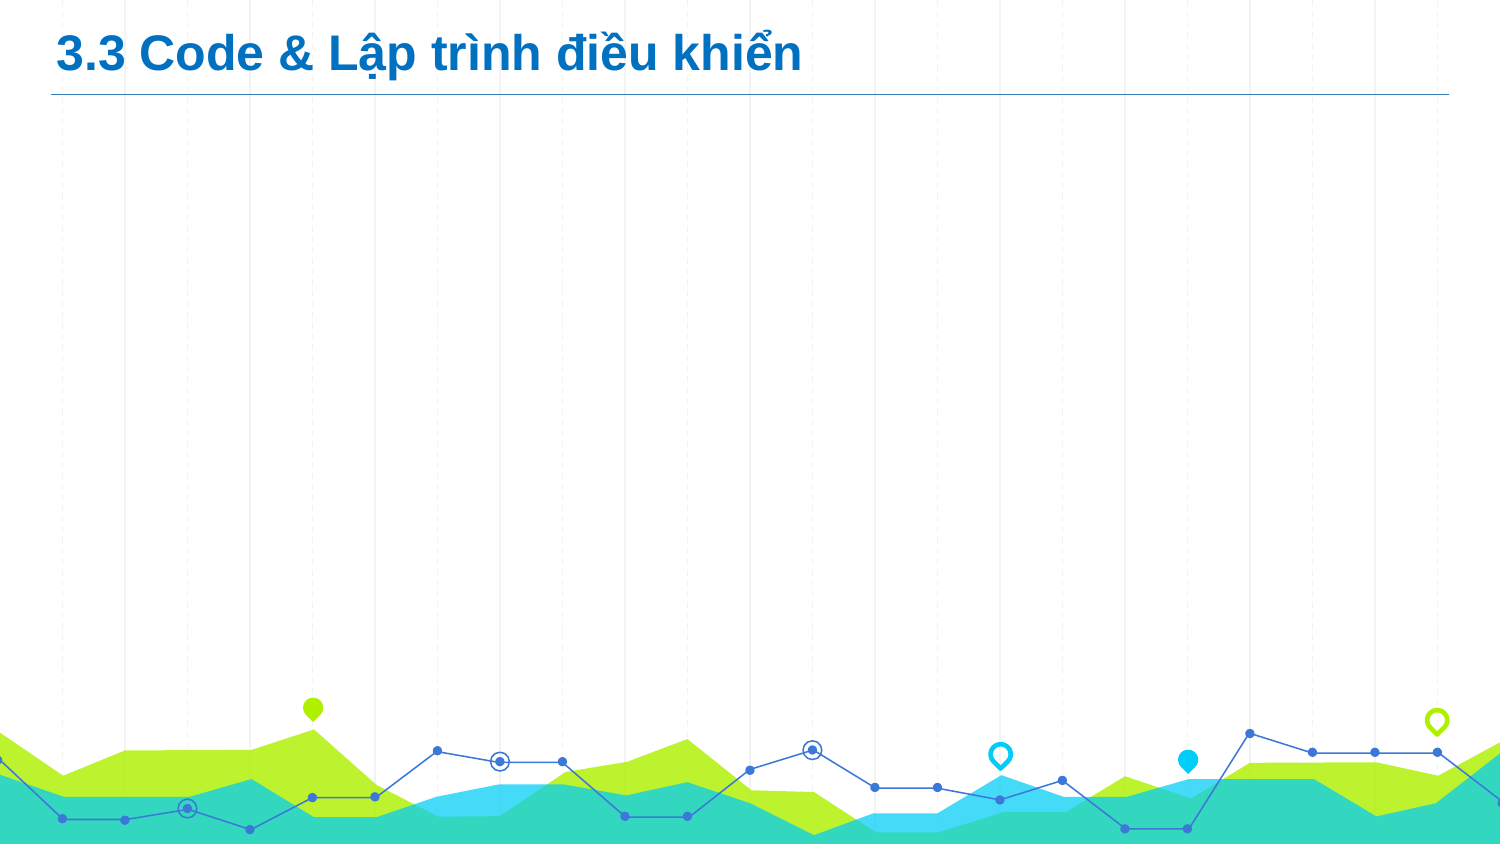

3.3 Code & Lập trình điều khiển